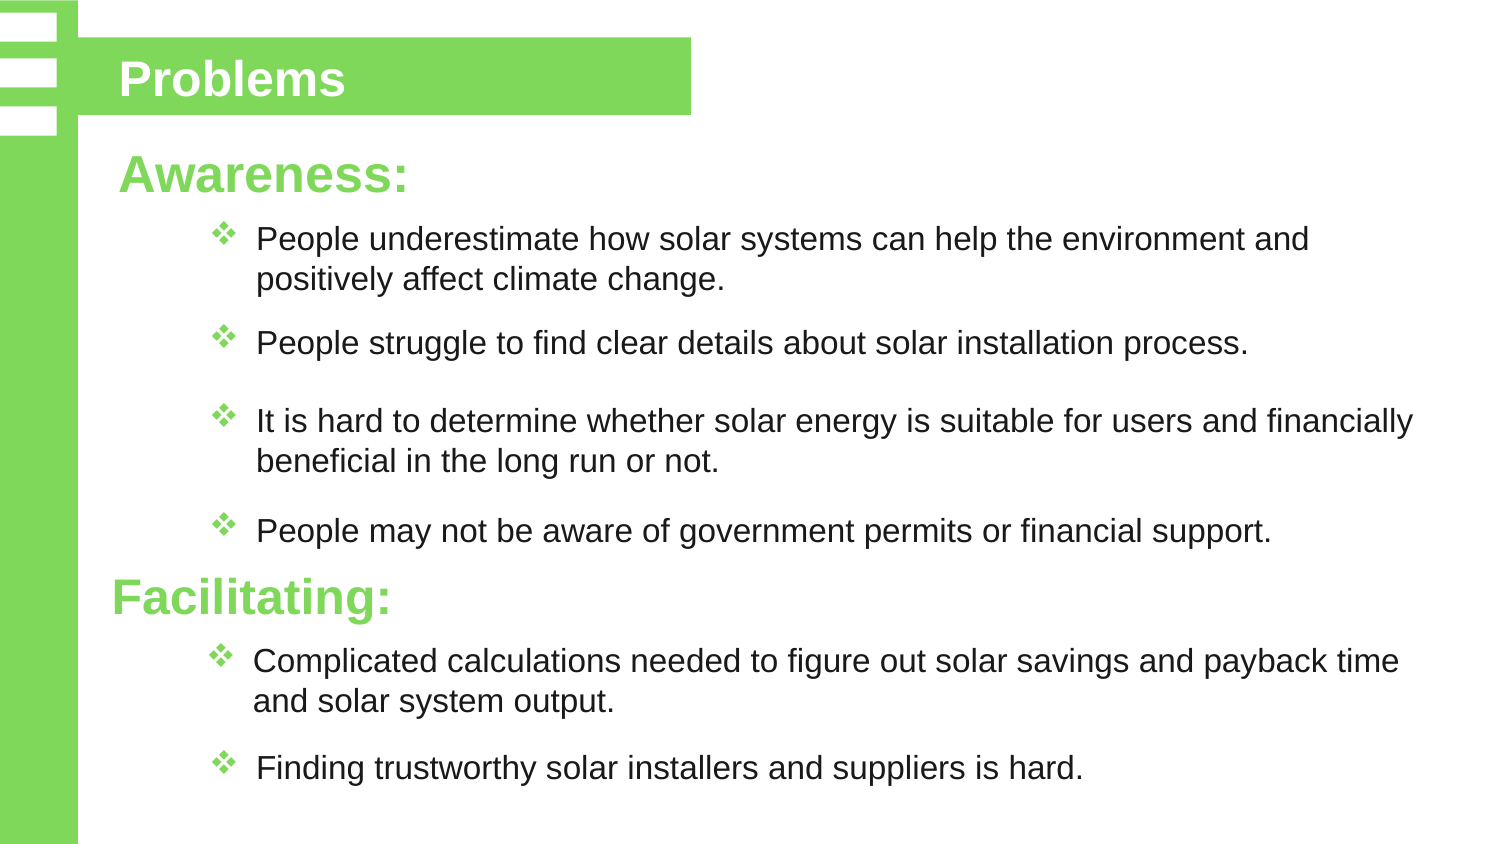

Problems

Awareness:
People underestimate how solar systems can help the environment and positively affect climate change.
People struggle to find clear details about solar installation process.

It is hard to determine whether solar energy is suitable for users and financially beneficial in the long run or not.
People may not be aware of government permits or financial support.
Facilitating:
Complicated calculations needed to figure out solar savings and payback time and solar system output.
Finding trustworthy solar installers and suppliers is hard.